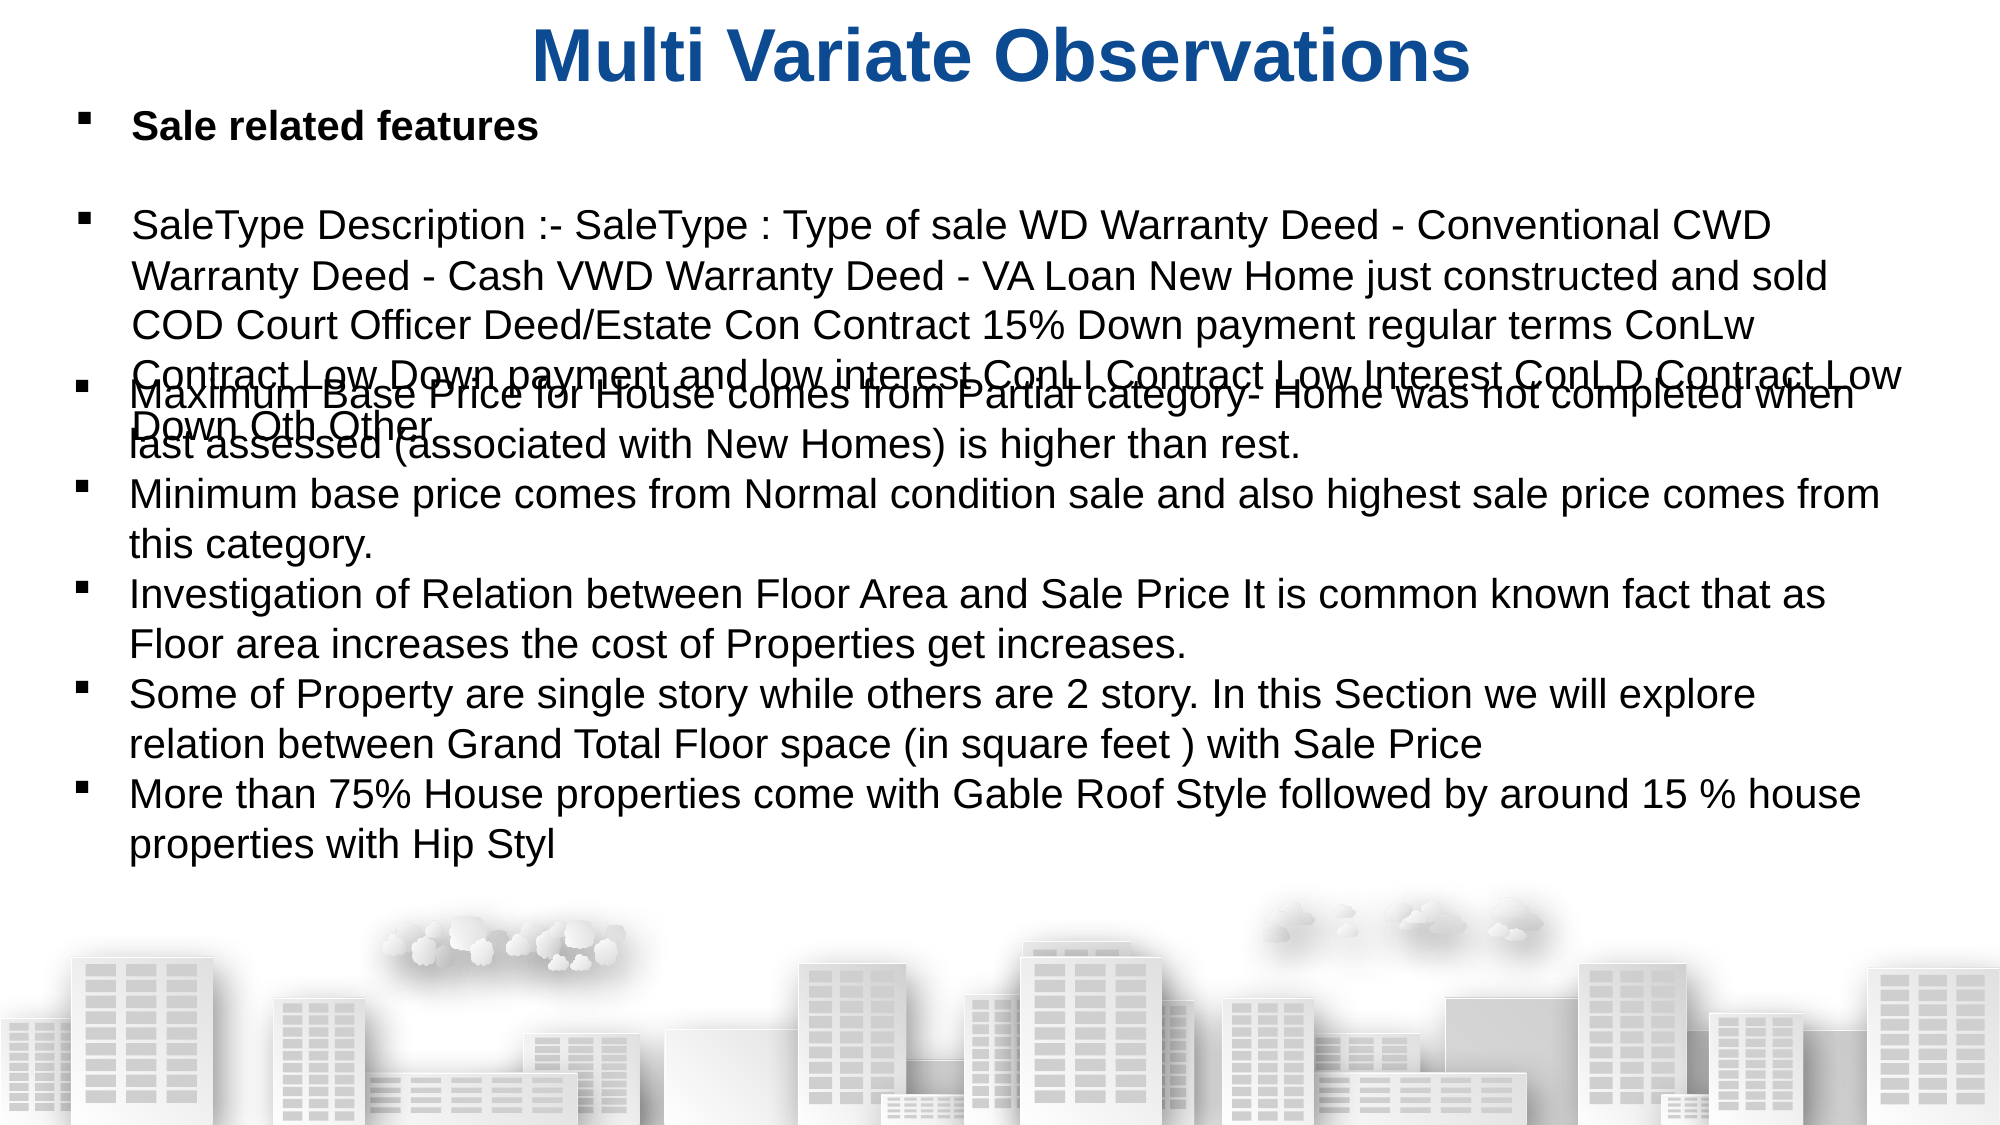

Multi Variate Observations
# Slide 1
Sale related features

SaleType Description :- SaleType : Type of sale WD Warranty Deed - Conventional CWD Warranty Deed - Cash VWD Warranty Deed - VA Loan New Home just constructed and sold COD Court Officer Deed/Estate Con Contract 15% Down payment regular terms ConLw Contract Low Down payment and low interest ConLI Contract Low Interest ConLD Contract Low Down Oth Other

TITLE HERE
Place more content here, if needed.

TITLE HERE
Place more content here, if needed.
Maximum Base Price for House comes from Partial category- Home was not completed when last assessed (associated with New Homes) is higher than rest.
Minimum base price comes from Normal condition sale and also highest sale price comes from this category.
Investigation of Relation between Floor Area and Sale Price It is common known fact that as Floor area increases the cost of Properties get increases.
Some of Property are single story while others are 2 story. In this Section we will explore relation between Grand Total Floor space (in square feet ) with Sale Price
More than 75% House properties come with Gable Roof Style followed by around 15 % house properties with Hip Styl

TITLE HERE
Place more content here, if needed.

TITLE HERE
Place more content here, if needed.

TITLE HERE
Place more content here, if needed.